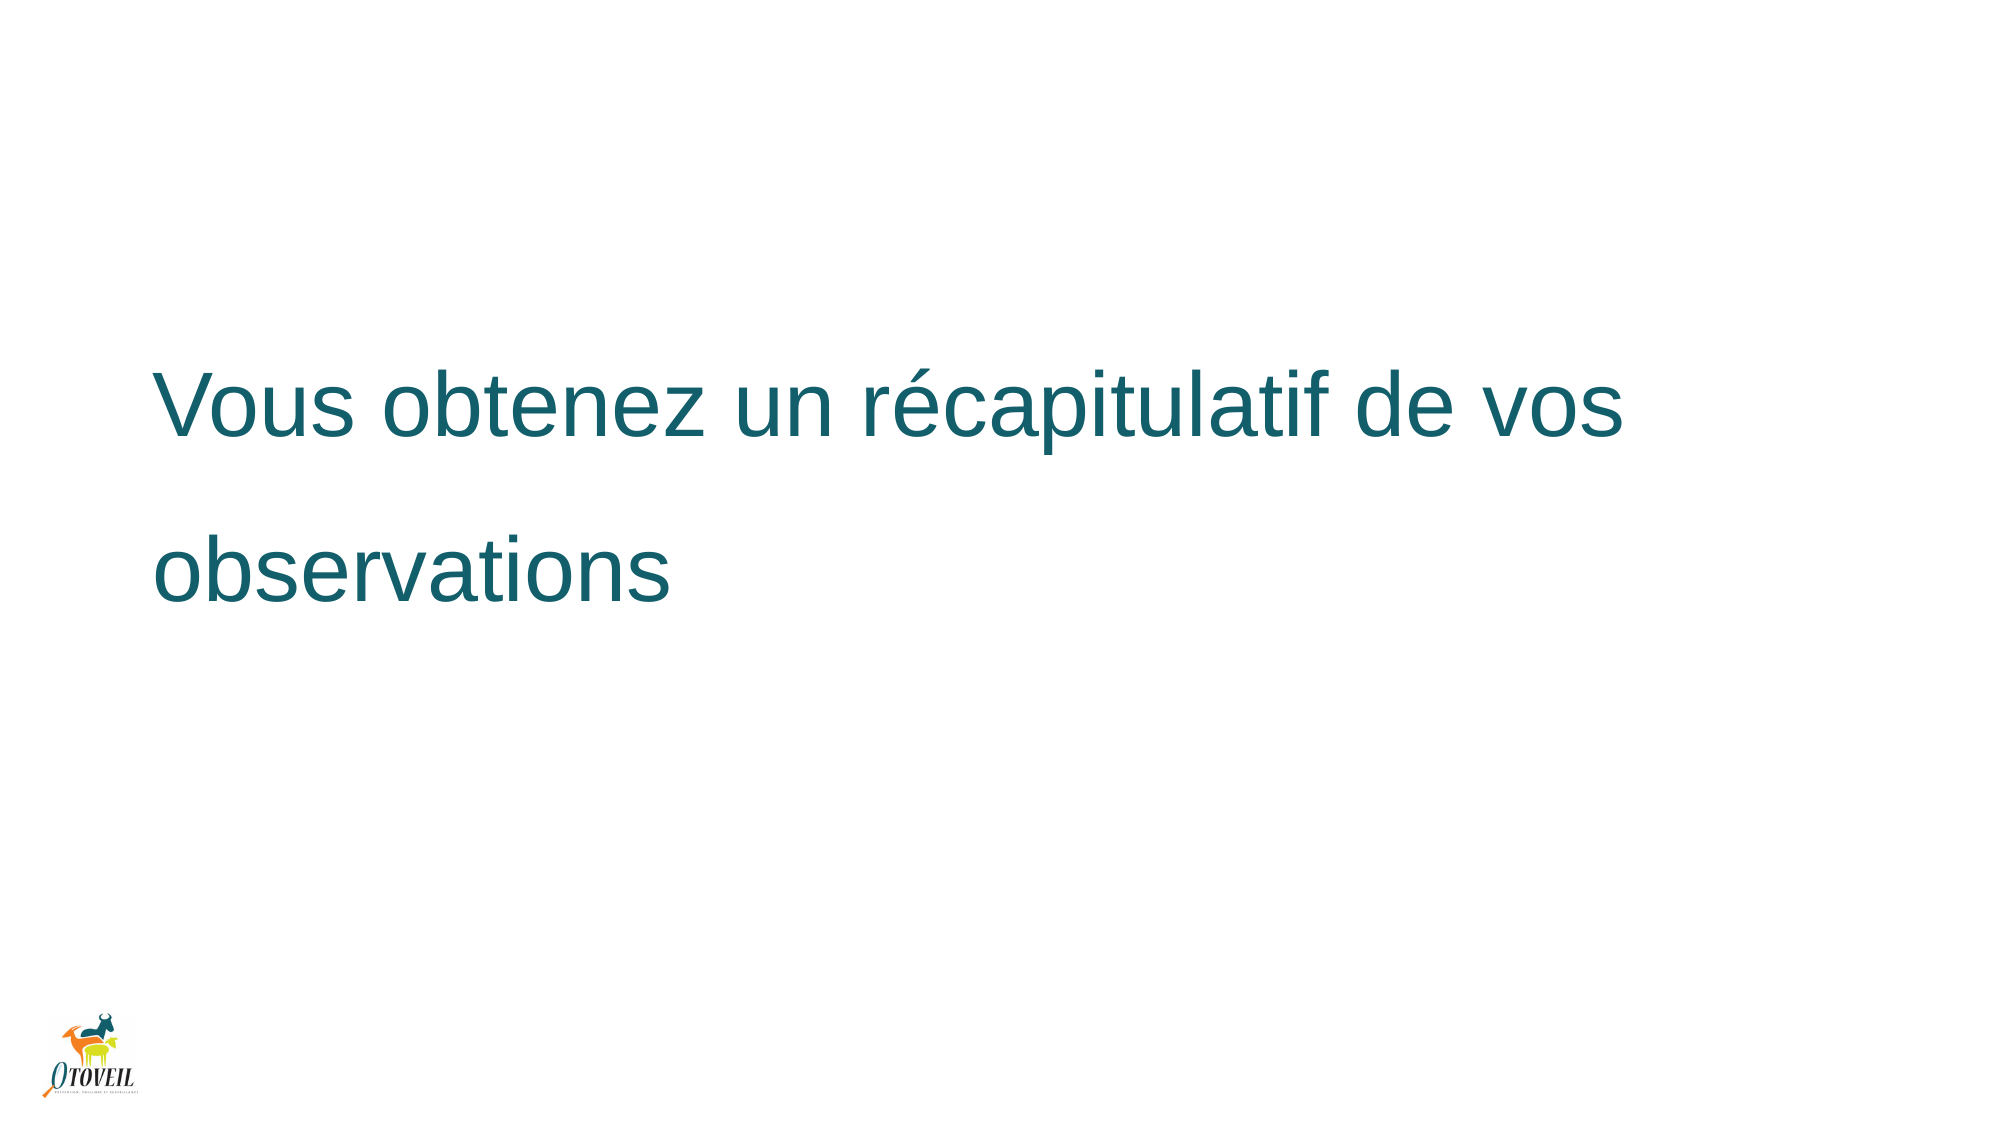

# Vous obtenez un récapitulatif de vos observations